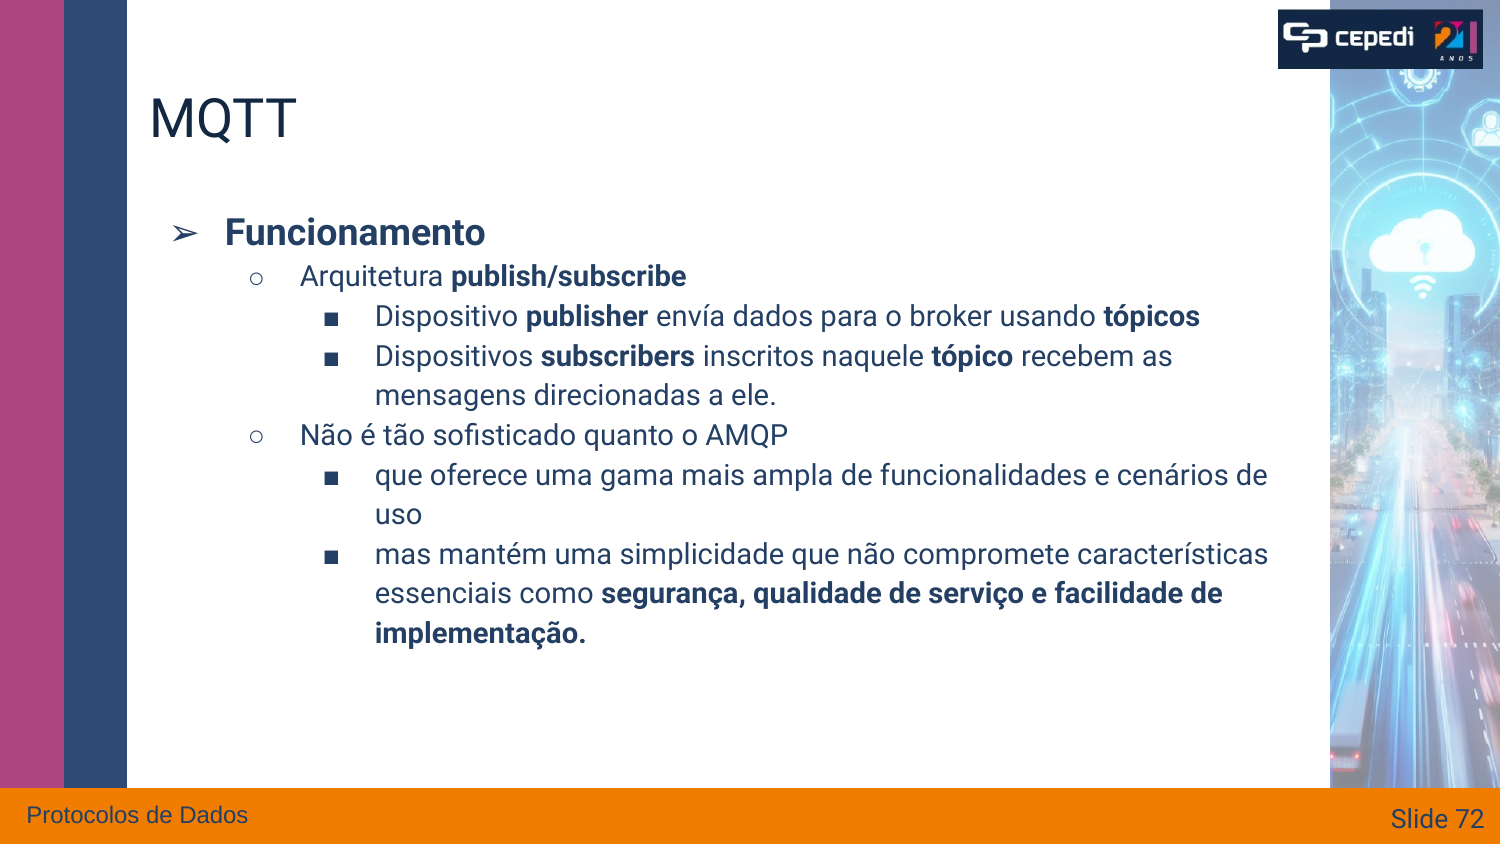

# MQTT
Funcionamento
Arquitetura publish/subscribe
Dispositivo publisher envía dados para o broker usando tópicos
Dispositivos subscribers inscritos naquele tópico recebem as mensagens direcionadas a ele.
Não é tão sofisticado quanto o AMQP
que oferece uma gama mais ampla de funcionalidades e cenários de uso
mas mantém uma simplicidade que não compromete características essenciais como segurança, qualidade de serviço e facilidade de implementação.
Protocolos de Dados
Slide 72